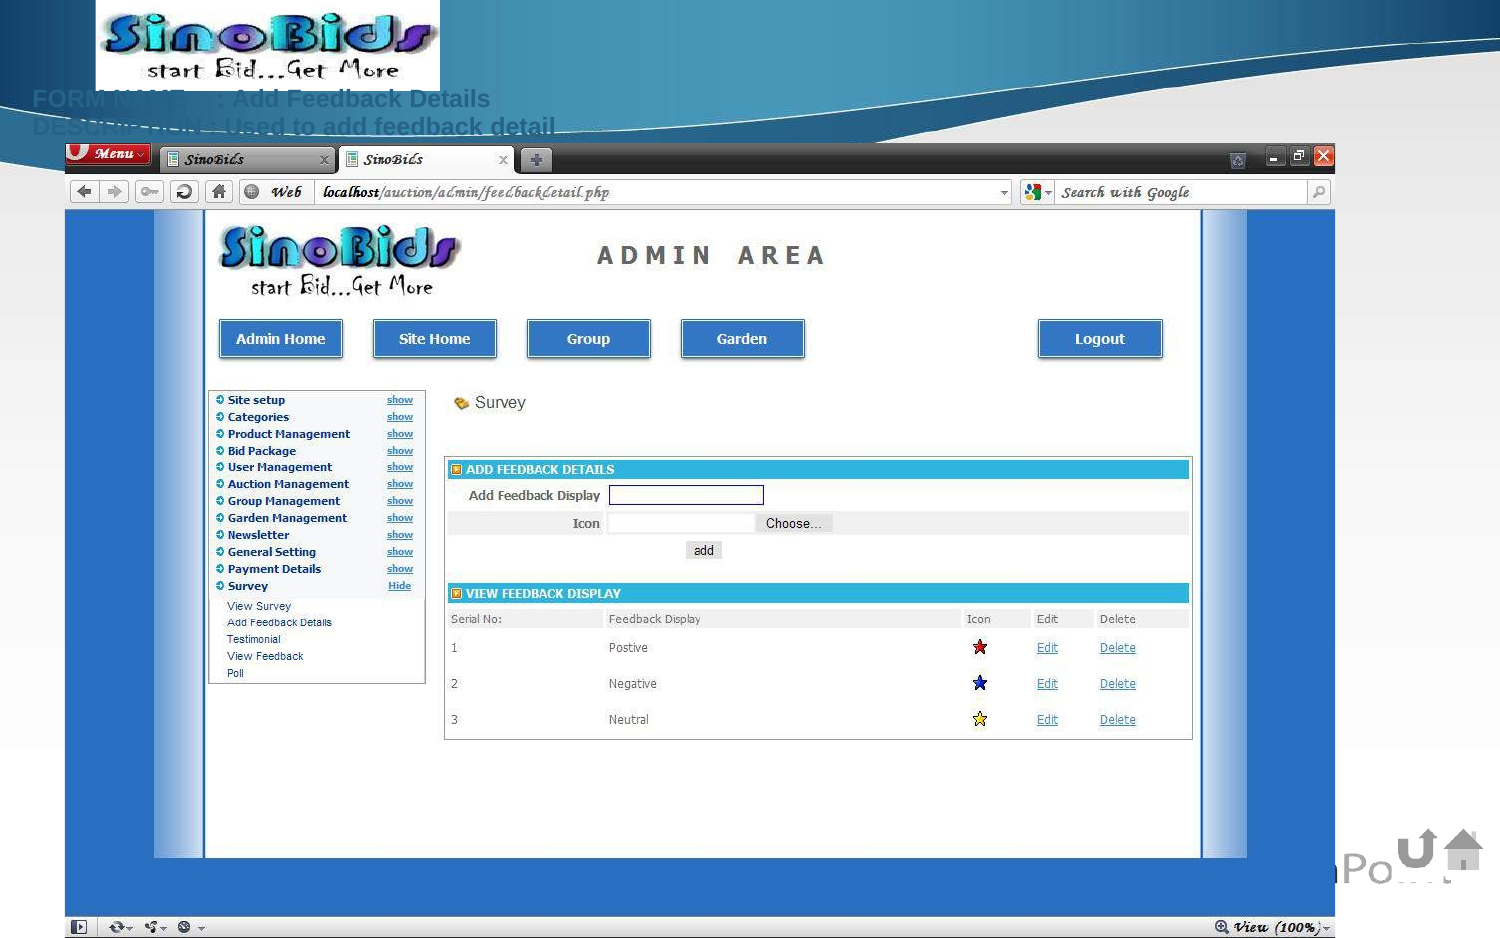

FORM NAME	: Add Feedback Details  DESCRIPTION : Used to add feedback detail